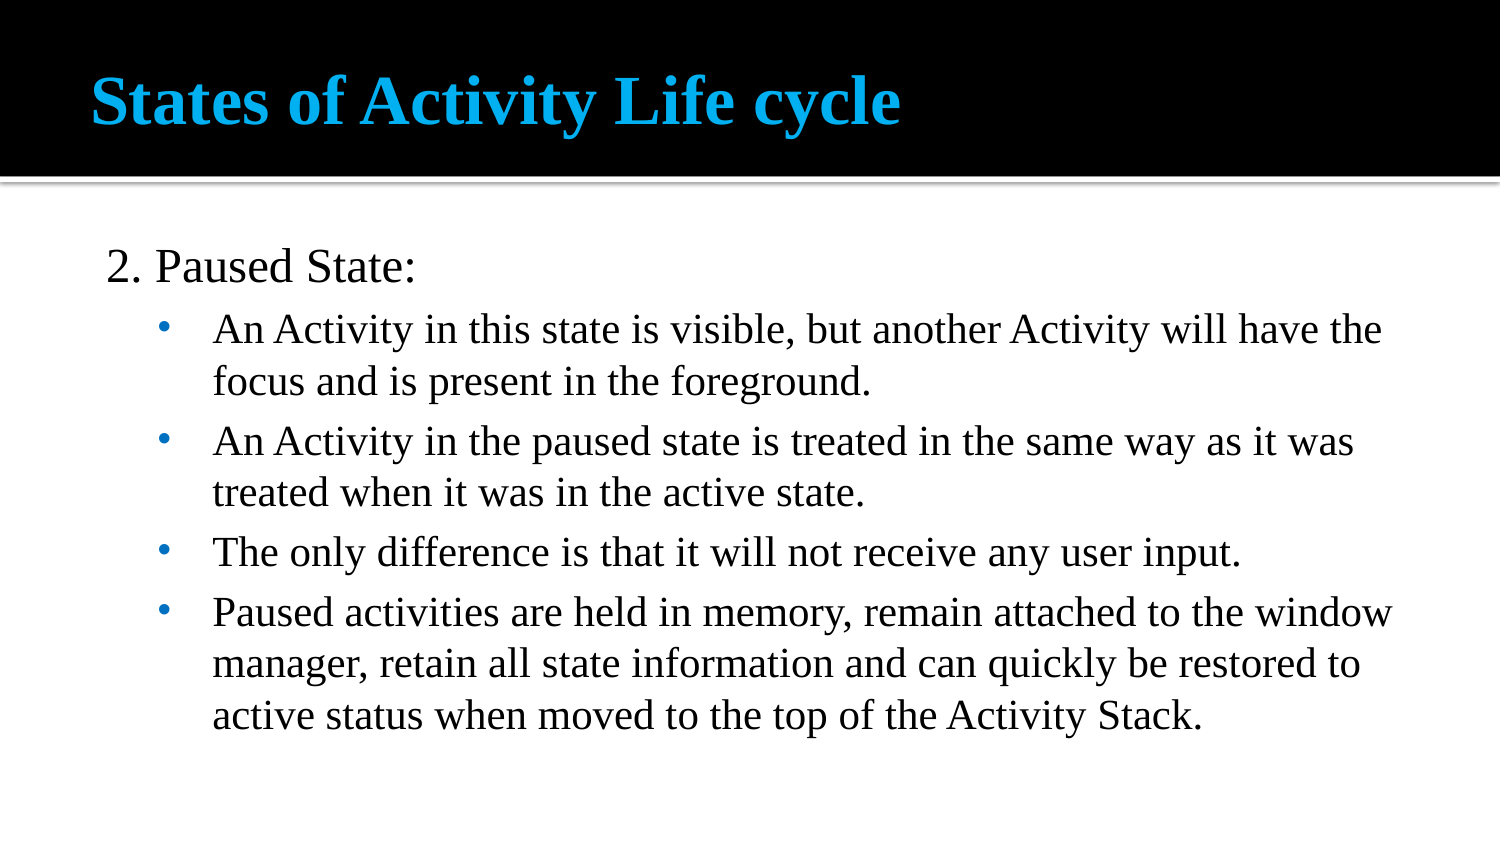

# States of Activity Life cycle
2. Paused State:
An Activity in this state is visible, but another Activity will have the focus and is present in the foreground.
An Activity in the paused state is treated in the same way as it was treated when it was in the active state.
The only difference is that it will not receive any user input.
Paused activities are held in memory, remain attached to the window manager, retain all state information and can quickly be restored to active status when moved to the top of the Activity Stack.